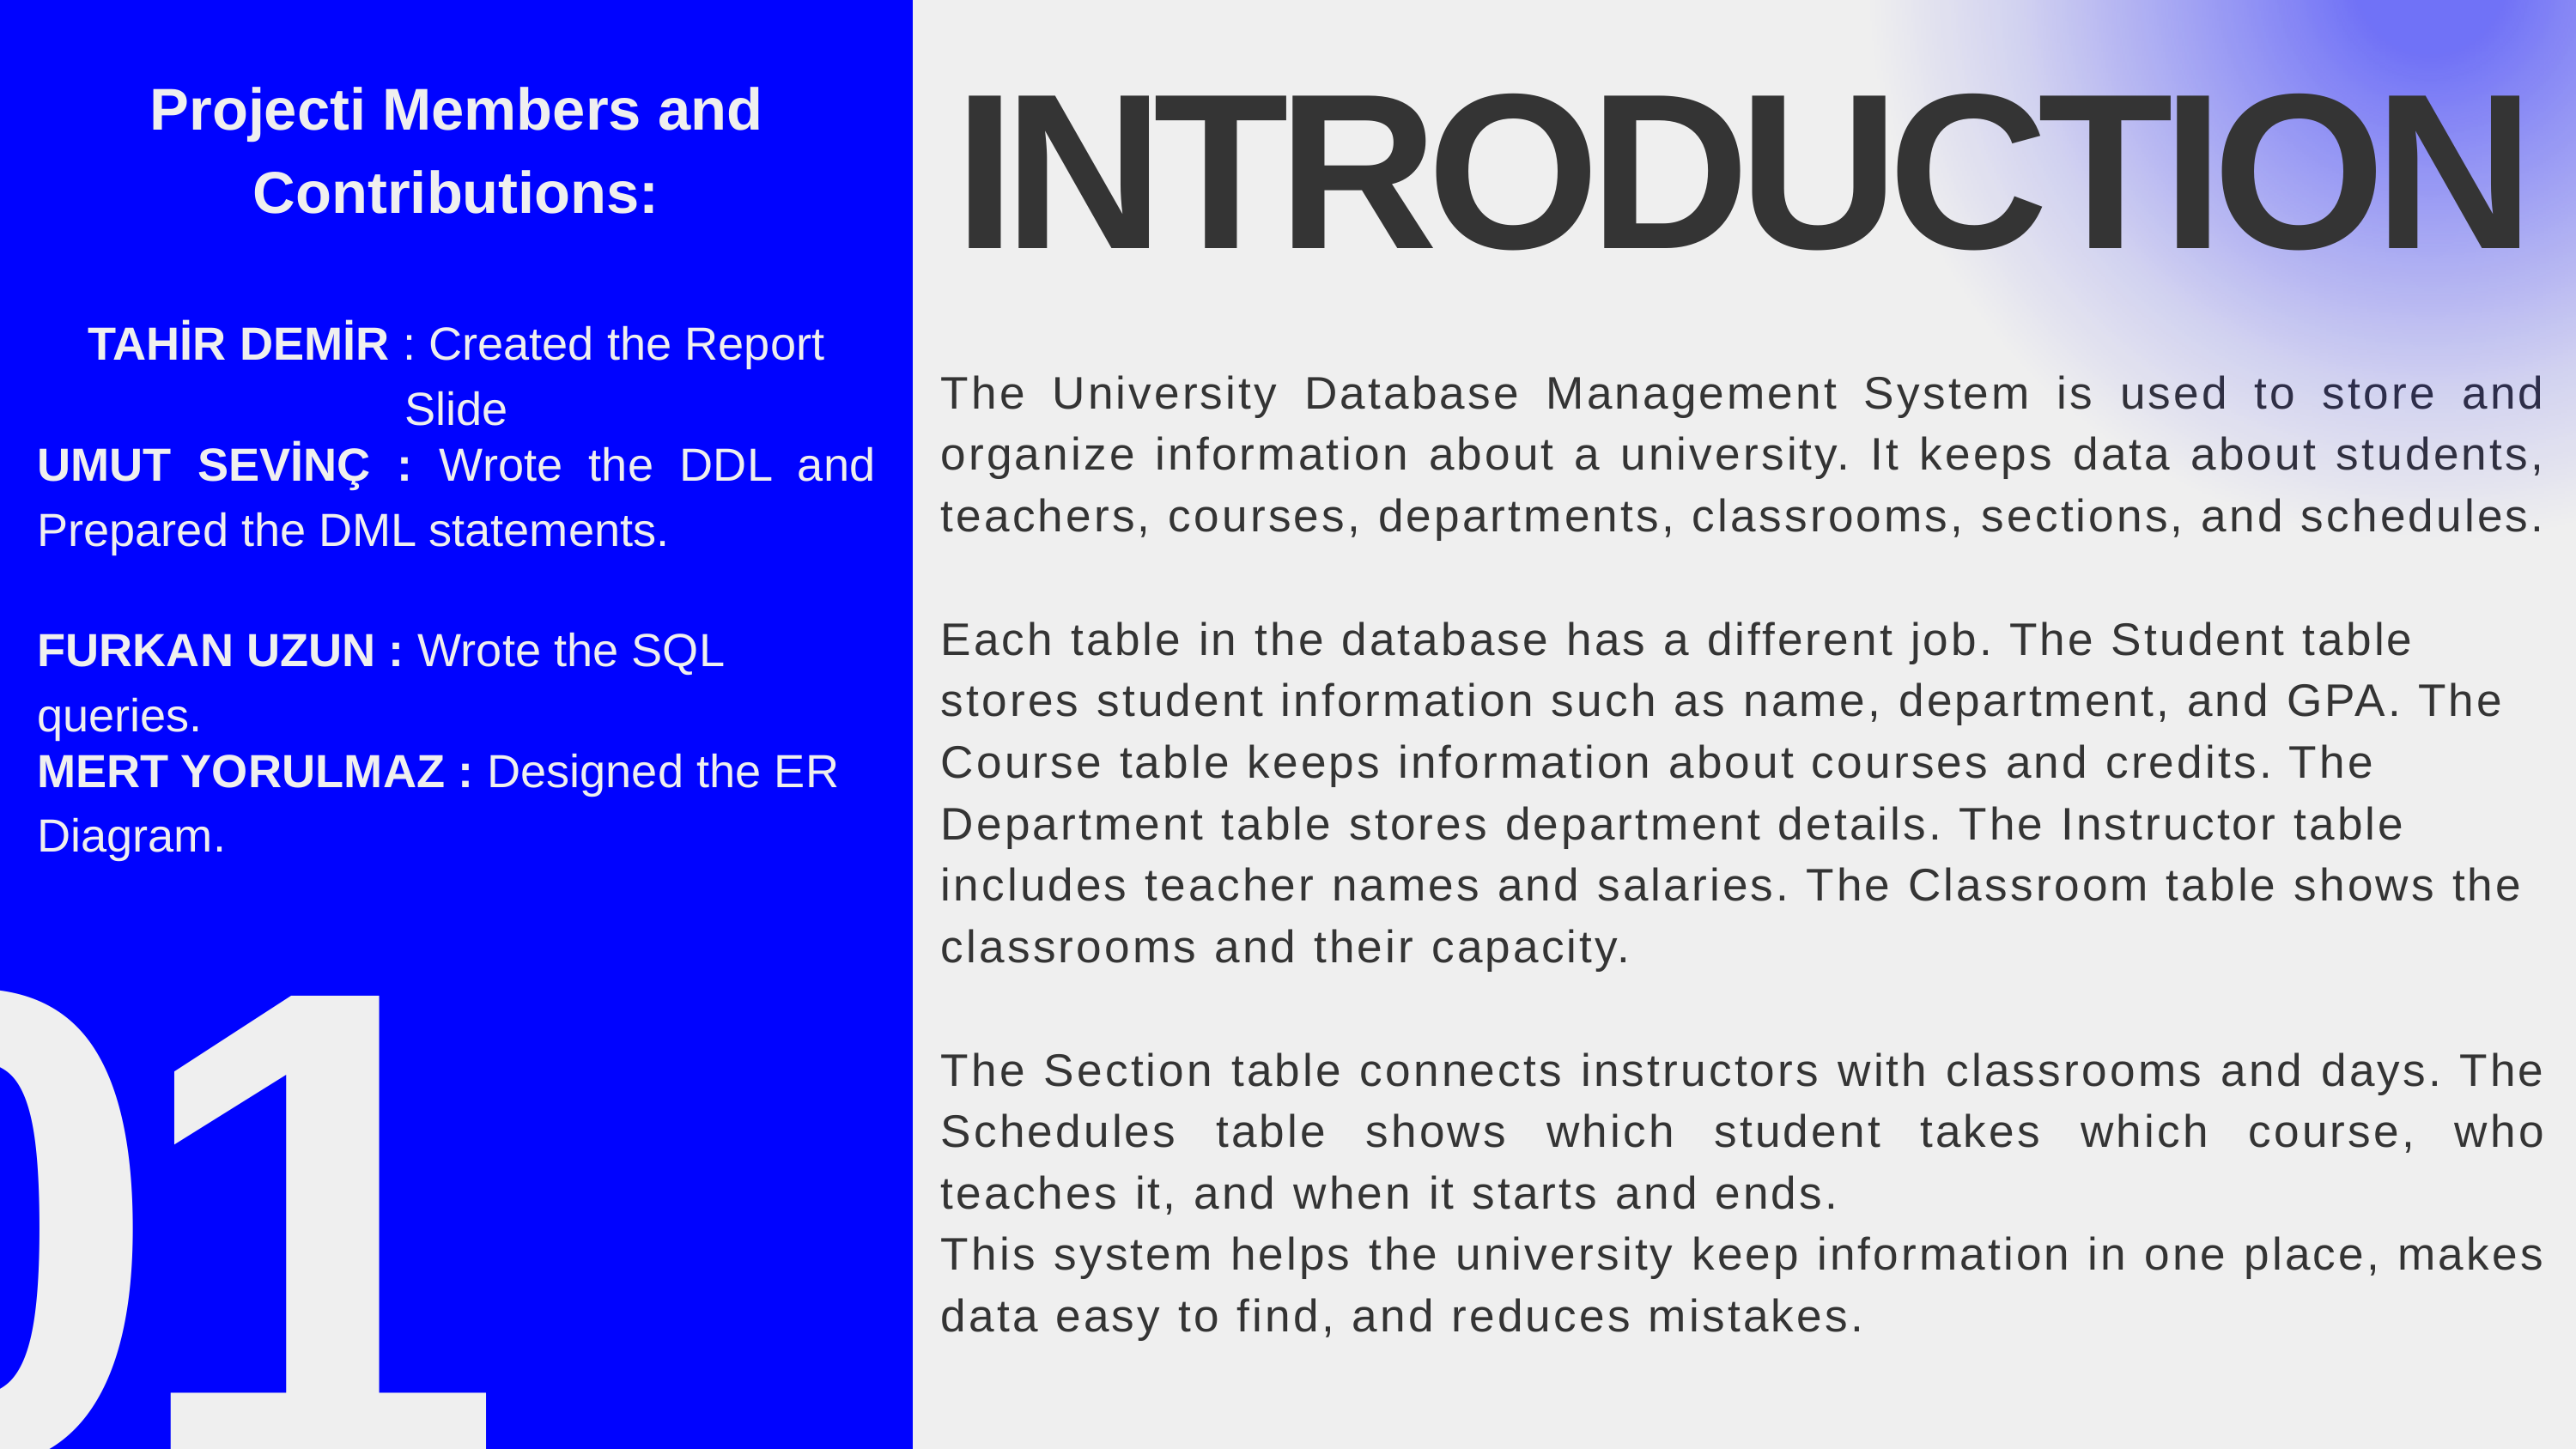

Projecti Members and Contributions:
INTRODUCTION
TAHİR DEMİR : Created the Report Slide
The University Database Management System is used to store and organize information about a university. It keeps data about students, teachers, courses, departments, classrooms, sections, and schedules.

Each table in the database has a different job. The Student table stores student information such as name, department, and GPA. The Course table keeps information about courses and credits. The Department table stores department details. The Instructor table includes teacher names and salaries. The Classroom table shows the classrooms and their capacity.

The Section table connects instructors with classrooms and days. The Schedules table shows which student takes which course, who teaches it, and when it starts and ends.
This system helps the university keep information in one place, makes data easy to find, and reduces mistakes.

UMUT SEVİNÇ : Wrote the DDL and Prepared the DML statements.
FURKAN UZUN : Wrote the SQL queries.
MERT YORULMAZ : Designed the ER Diagram.
01